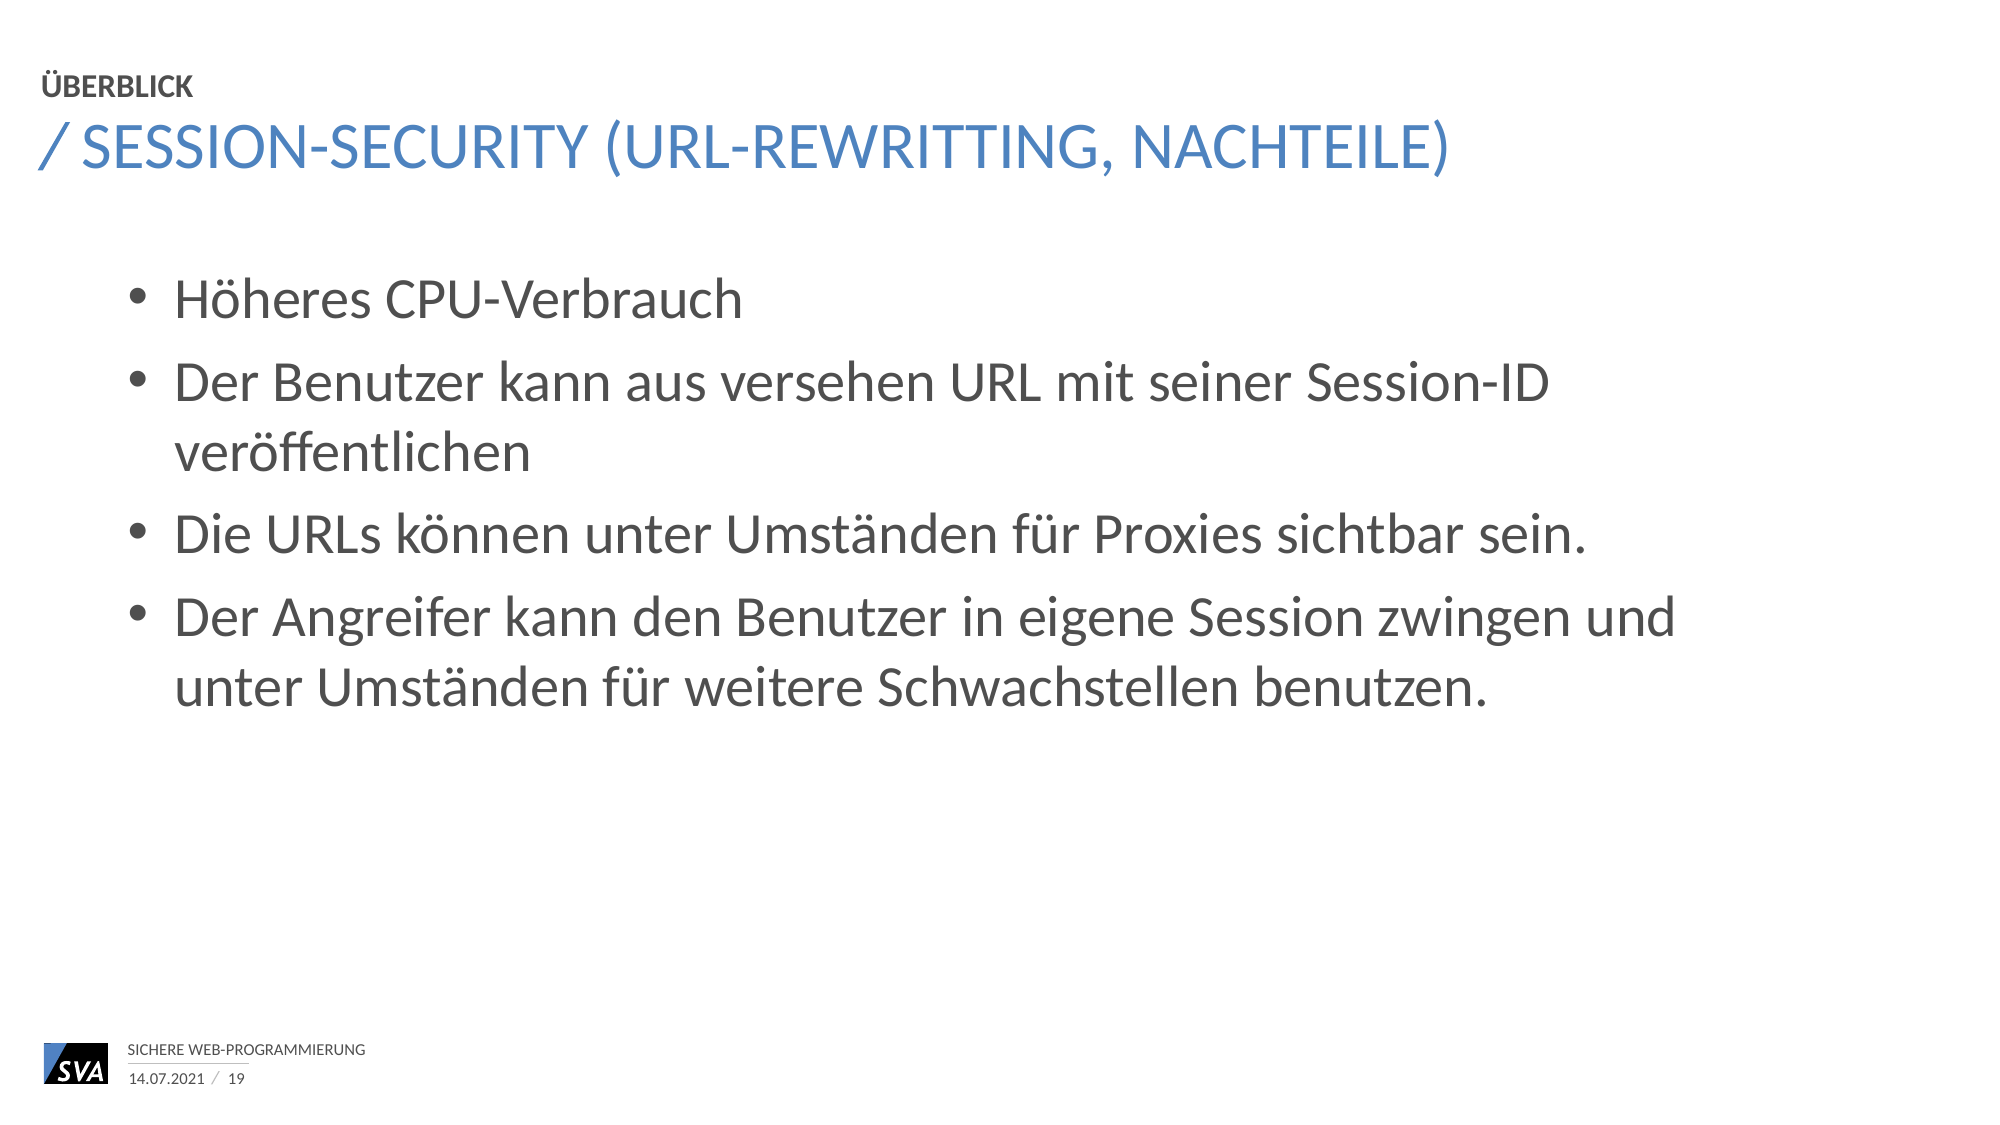

Überblick
# Session-Security (URL-RewRitting, Nachteile)
Höheres CPU-Verbrauch
Der Benutzer kann aus versehen URL mit seiner Session-ID veröffentlichen
Die URLs können unter Umständen für Proxies sichtbar sein.
Der Angreifer kann den Benutzer in eigene Session zwingen und unter Umständen für weitere Schwachstellen benutzen.

Sichere Web-Programmierung
14.07.2021
19